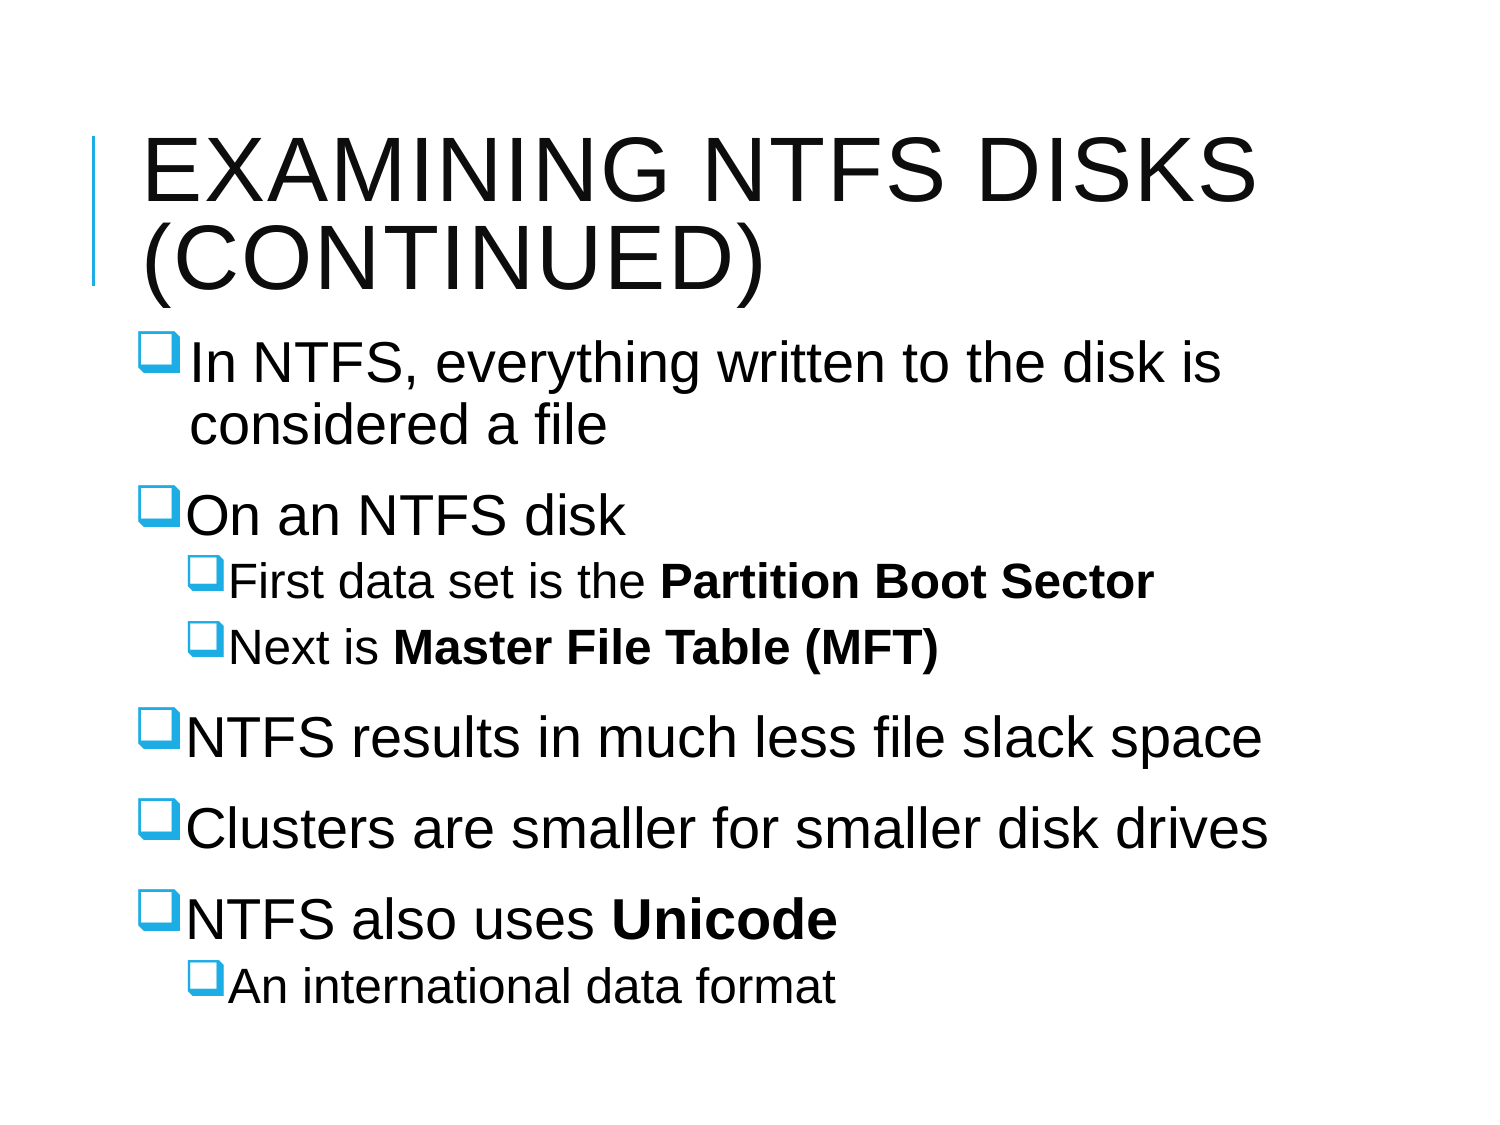

# Examining NTFS Disks (continued)
In NTFS, everything written to the disk is considered a file
On an NTFS disk
First data set is the Partition Boot Sector
Next is Master File Table (MFT)
NTFS results in much less file slack space
Clusters are smaller for smaller disk drives
NTFS also uses Unicode
An international data format